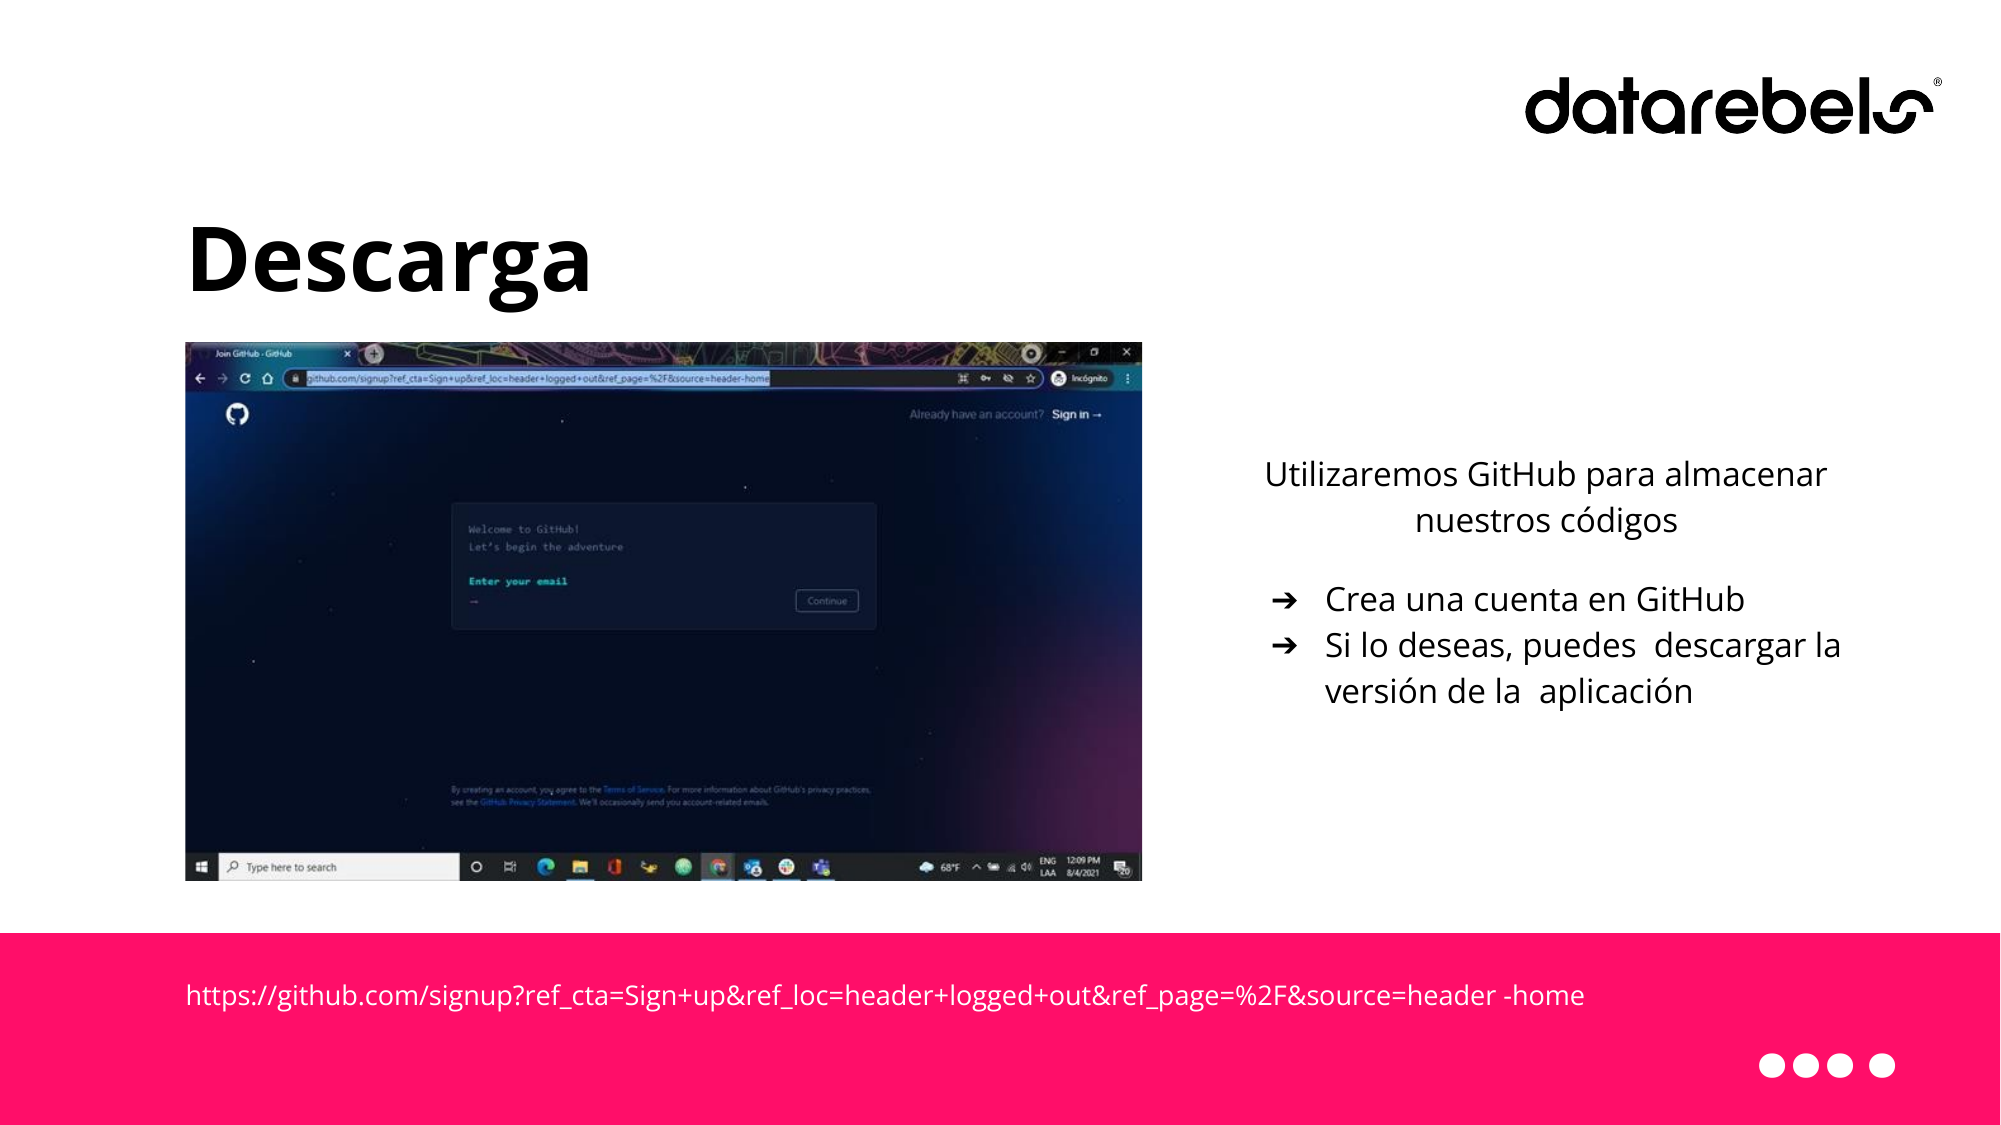

# Descarga

Utilizaremos GitHub para almacenar nuestros códigos
Crea una cuenta en GitHub
Si lo deseas, puedes  descargar la versión de la  aplicación
https://github.com/signup?ref_cta=Sign+up&ref_loc=header+logged+out&ref_page=%2F&source=header -home